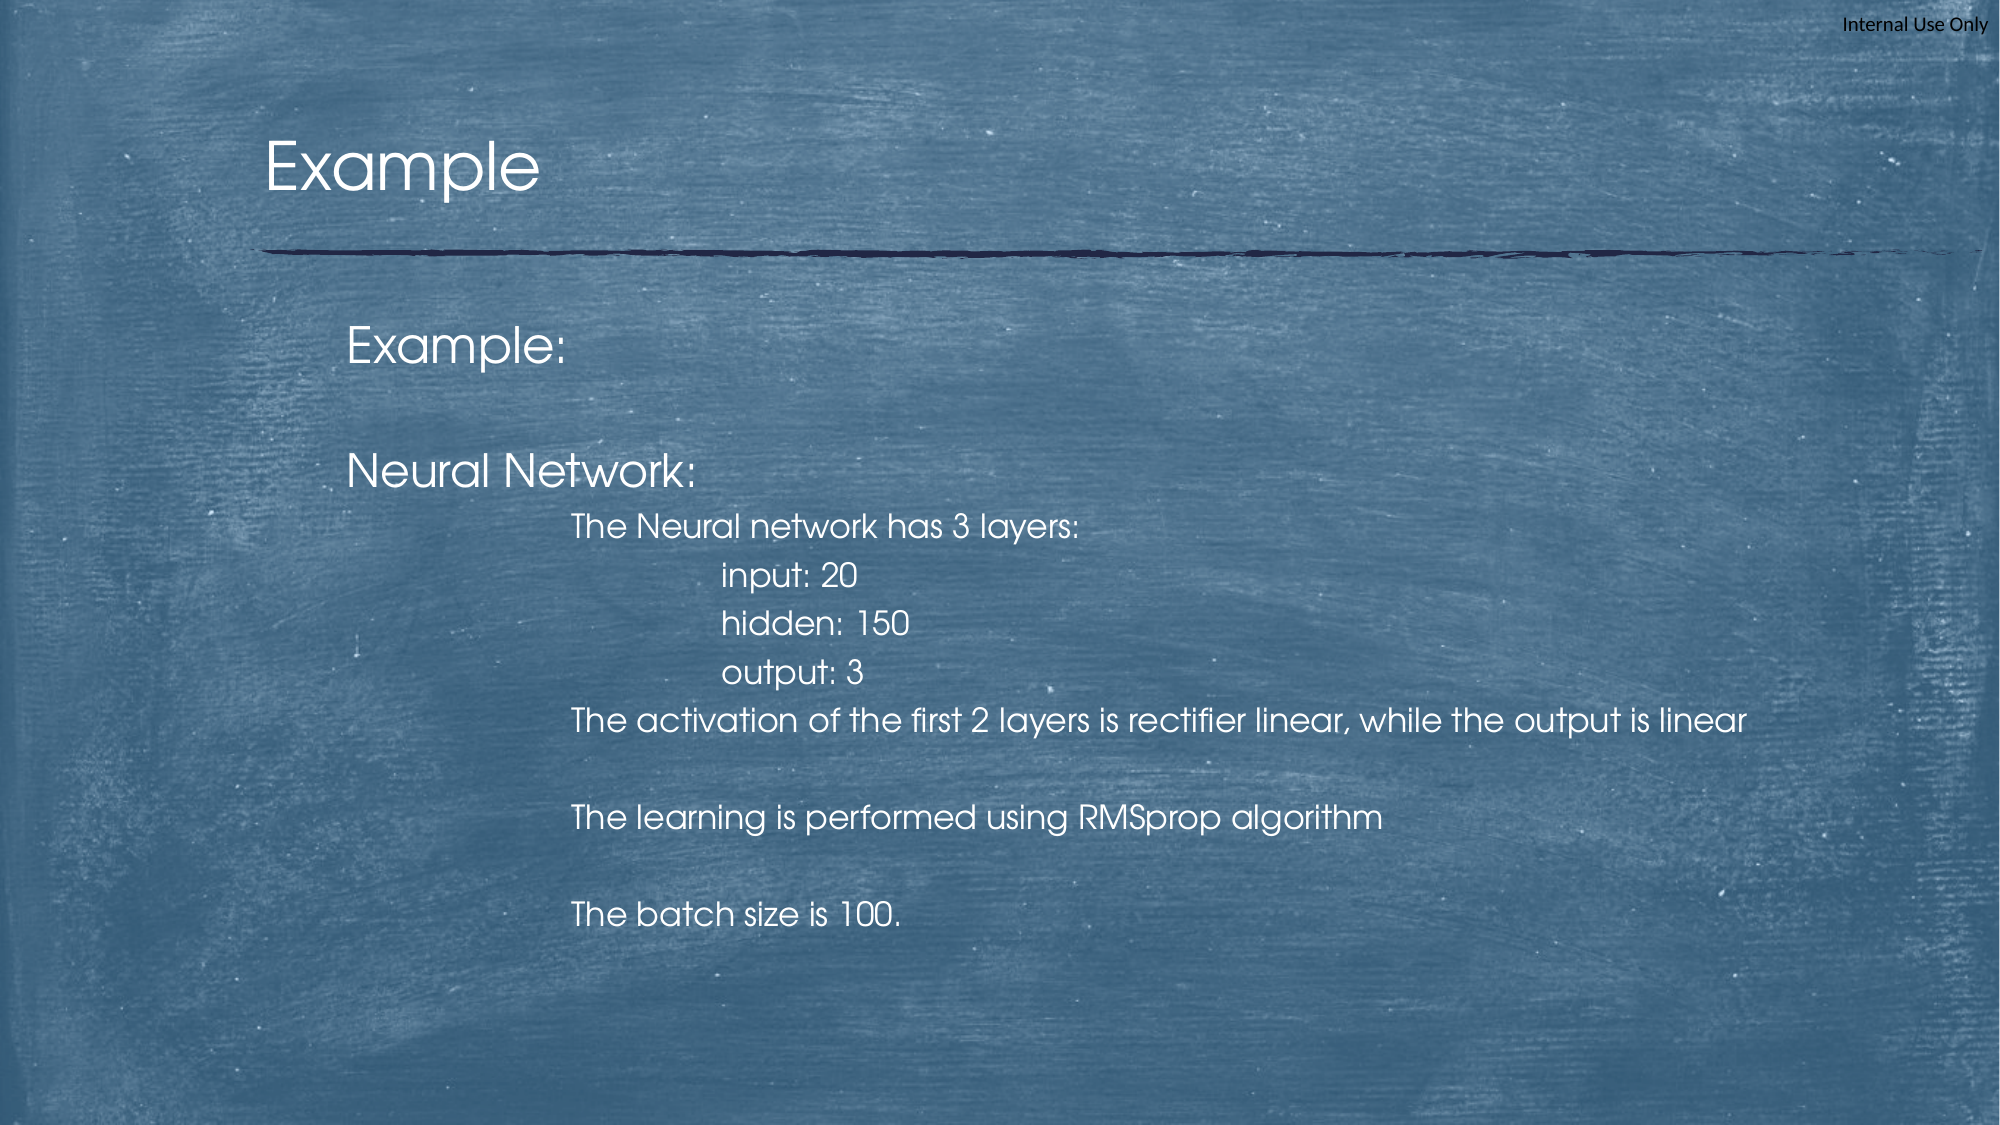

# Example
Example:

Neural Network:
	The Neural network has 3 layers:
		input: 20
		hidden: 150
		output: 3
	The activation of the first 2 layers is rectifier linear, while the output is linear

	The learning is performed using RMSprop algorithm

	The batch size is 100.